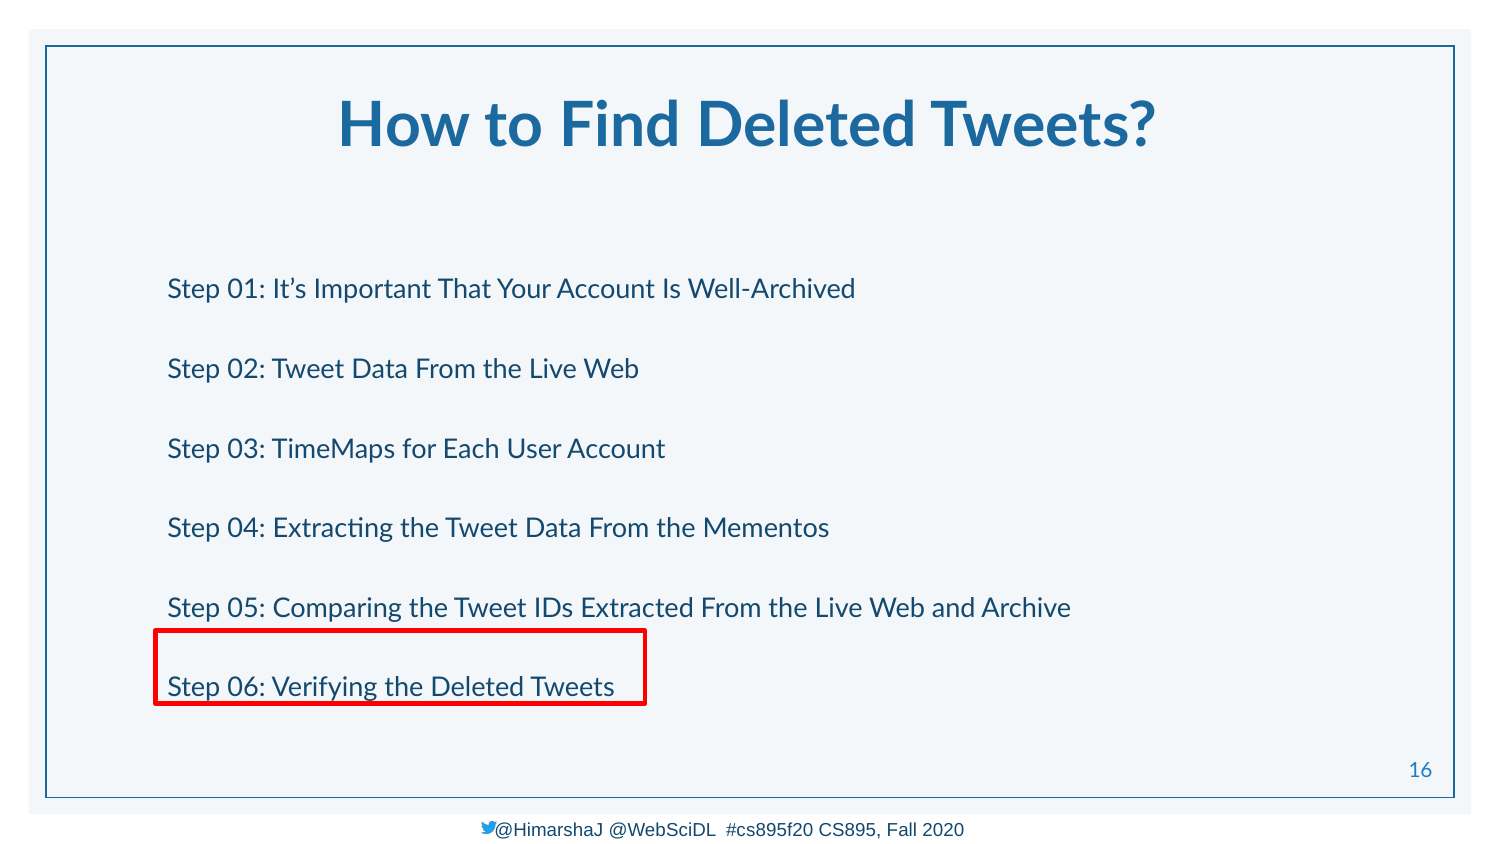

# How to Find Deleted Tweets?
Step 01: It’s Important That Your Account Is Well-Archived
Step 02: Tweet Data From the Live Web
Step 03: TimeMaps for Each User Account
Step 04: Extracting the Tweet Data From the Mementos
Step 05: Comparing the Tweet IDs Extracted From the Live Web and Archive
Step 06: Verifying the Deleted Tweets

16